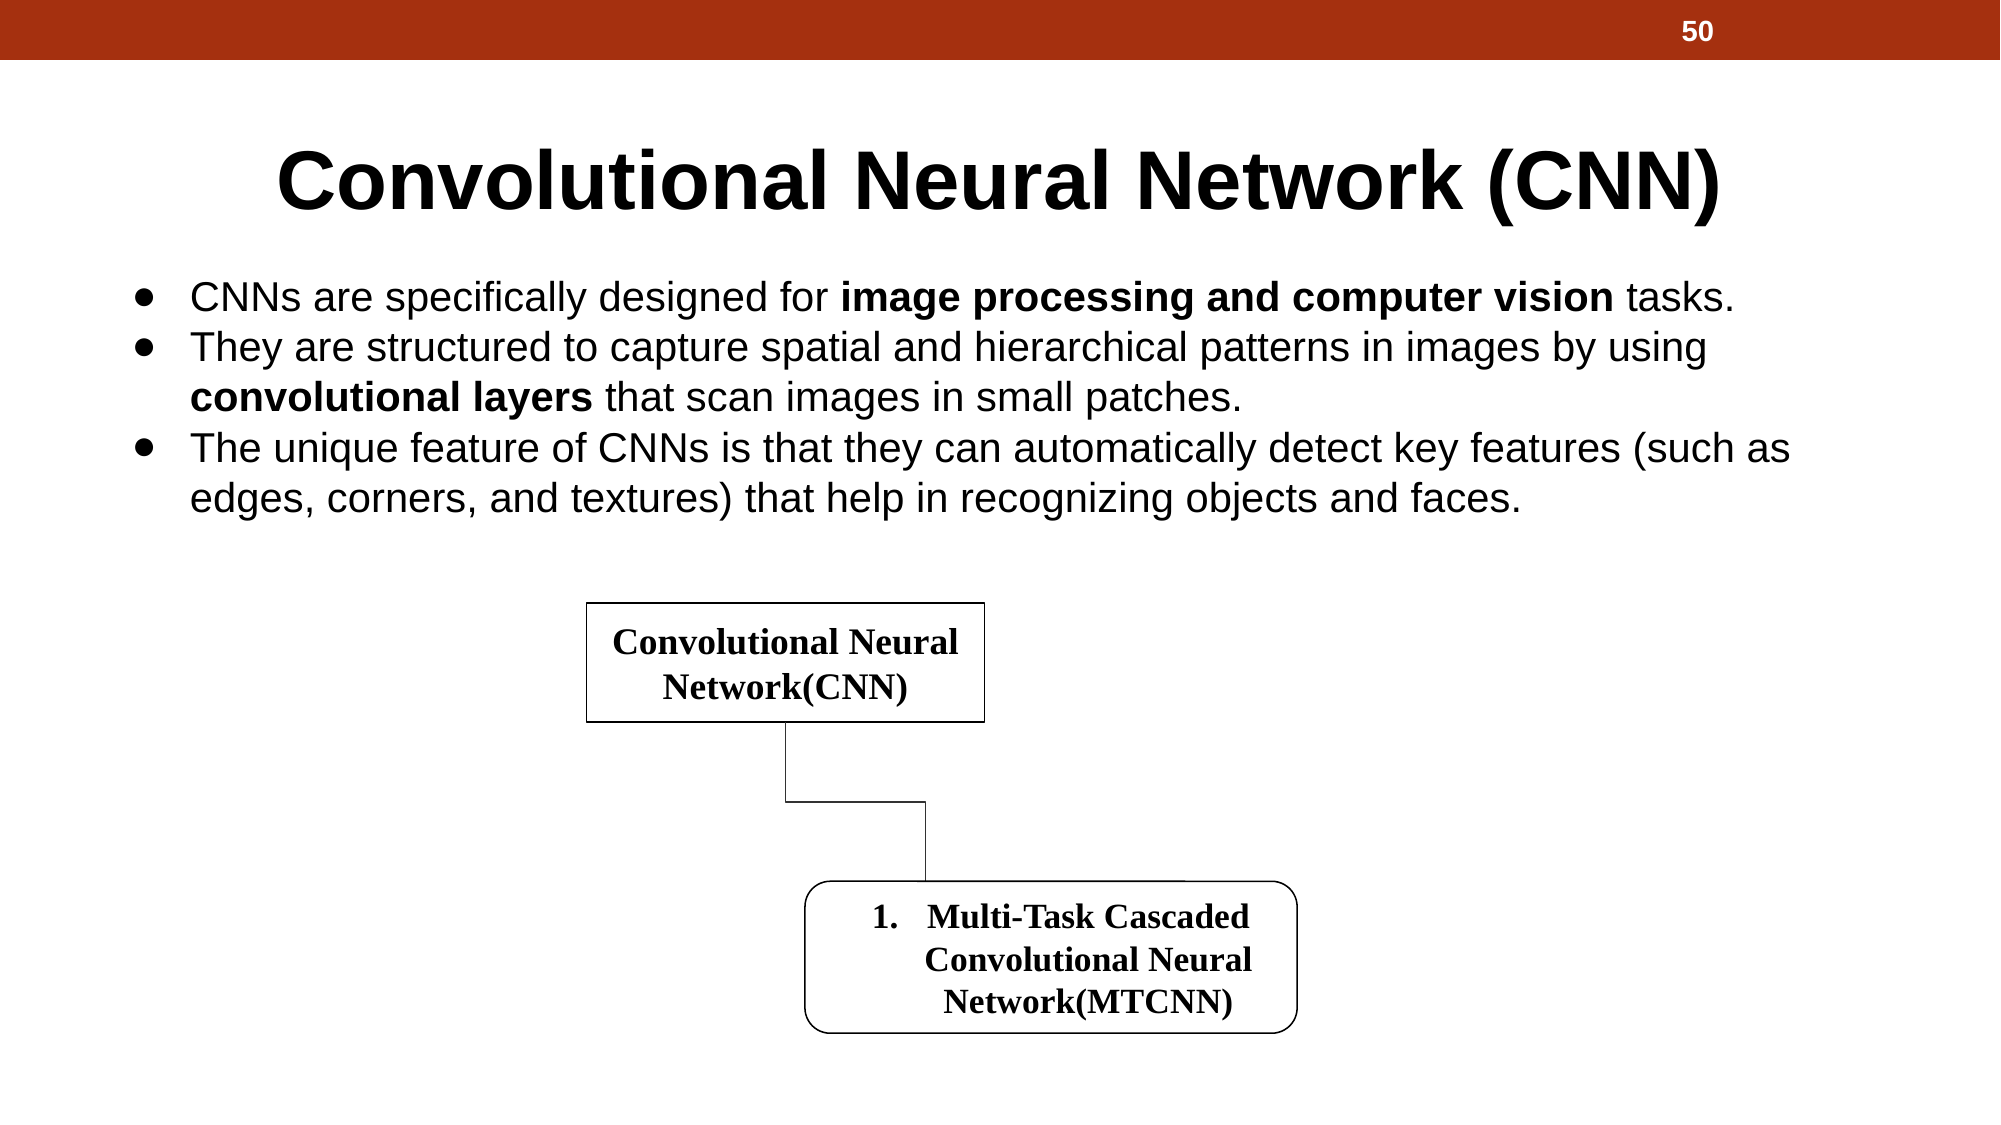

50
# Convolutional Neural Network (CNN)
CNNs are specifically designed for image processing and computer vision tasks.
They are structured to capture spatial and hierarchical patterns in images by using convolutional layers that scan images in small patches.
The unique feature of CNNs is that they can automatically detect key features (such as edges, corners, and textures) that help in recognizing objects and faces.
Convolutional Neural Network(CNN)
Multi-Task Cascaded Convolutional Neural Network(MTCNN)